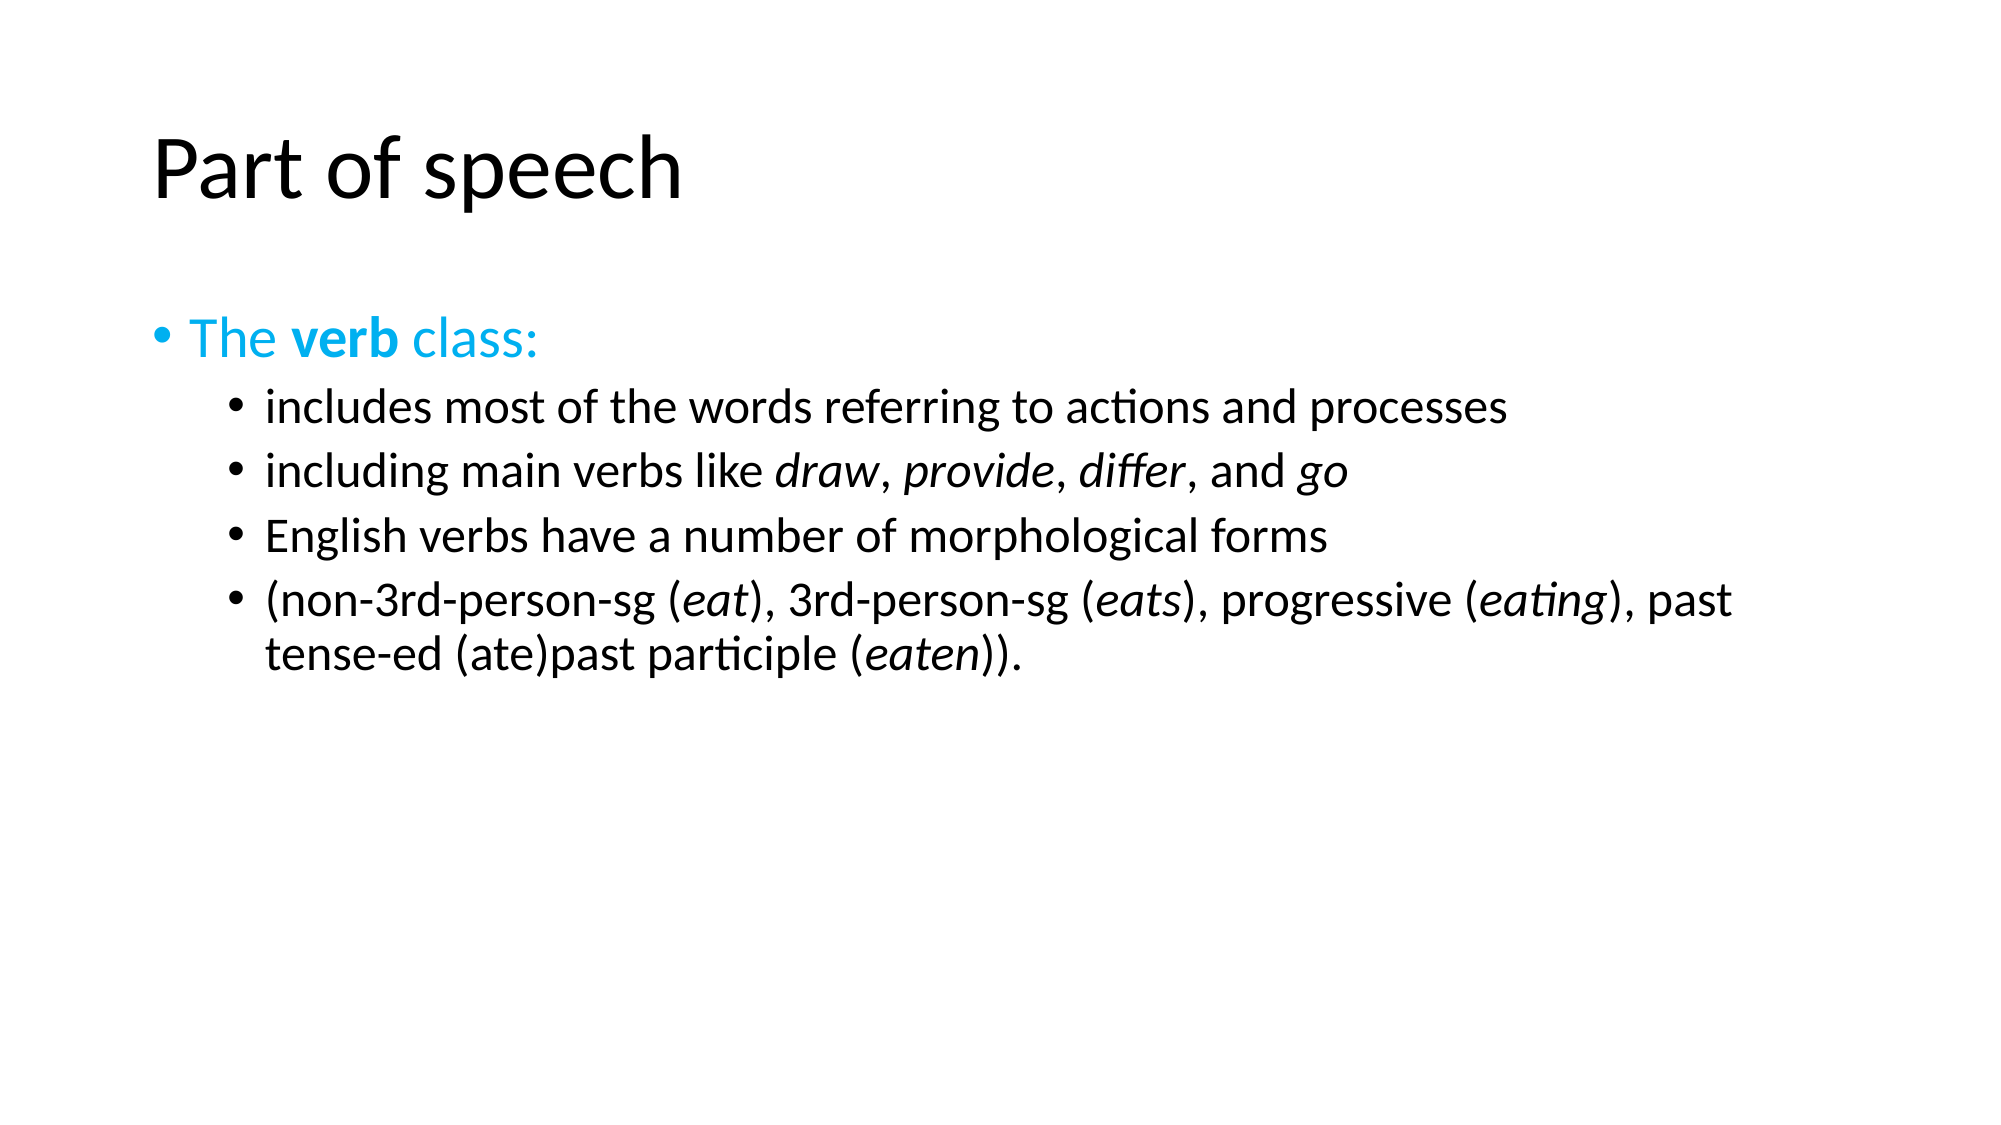

# Part of speech
The verb class:
includes most of the words referring to actions and processes
including main verbs like draw, provide, differ, and go
English verbs have a number of morphological forms
(non-3rd-person-sg (eat), 3rd-person-sg (eats), progressive (eating), past tense-ed (ate)past participle (eaten)).